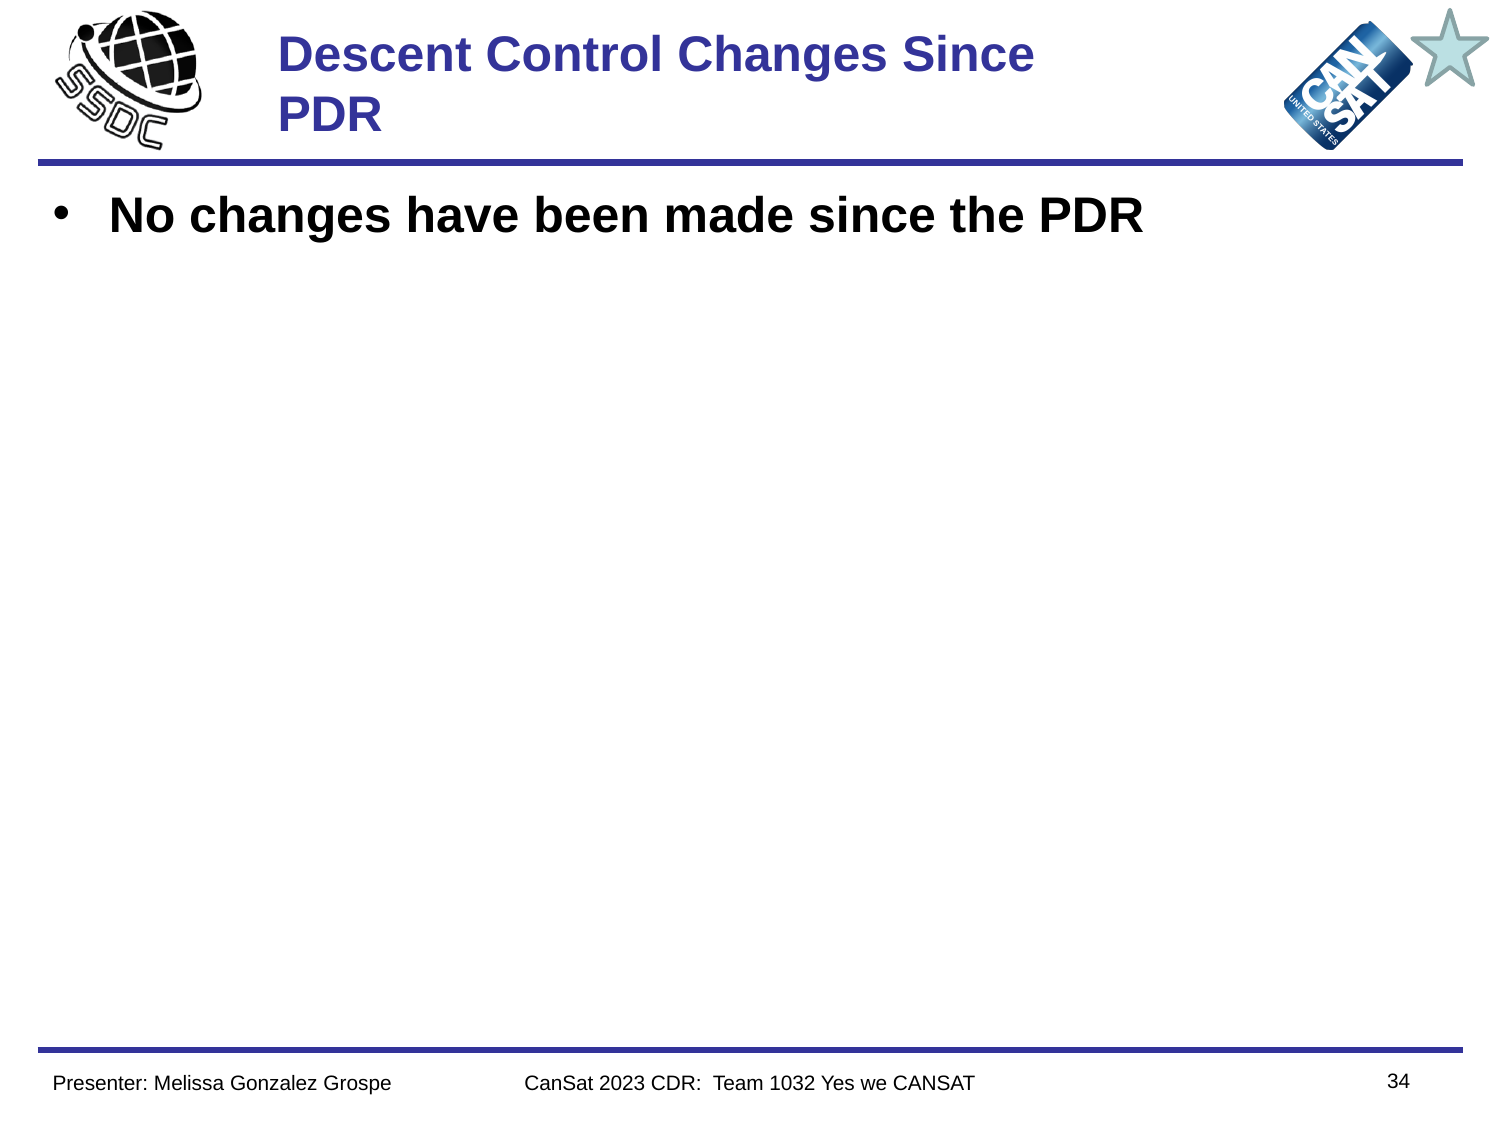

# Descent Control Changes Since PDR
No changes have been made since the PDR
34
Presenter: Melissa Gonzalez Grospe
CanSat 2023 CDR:  Team 1032 Yes we CANSAT